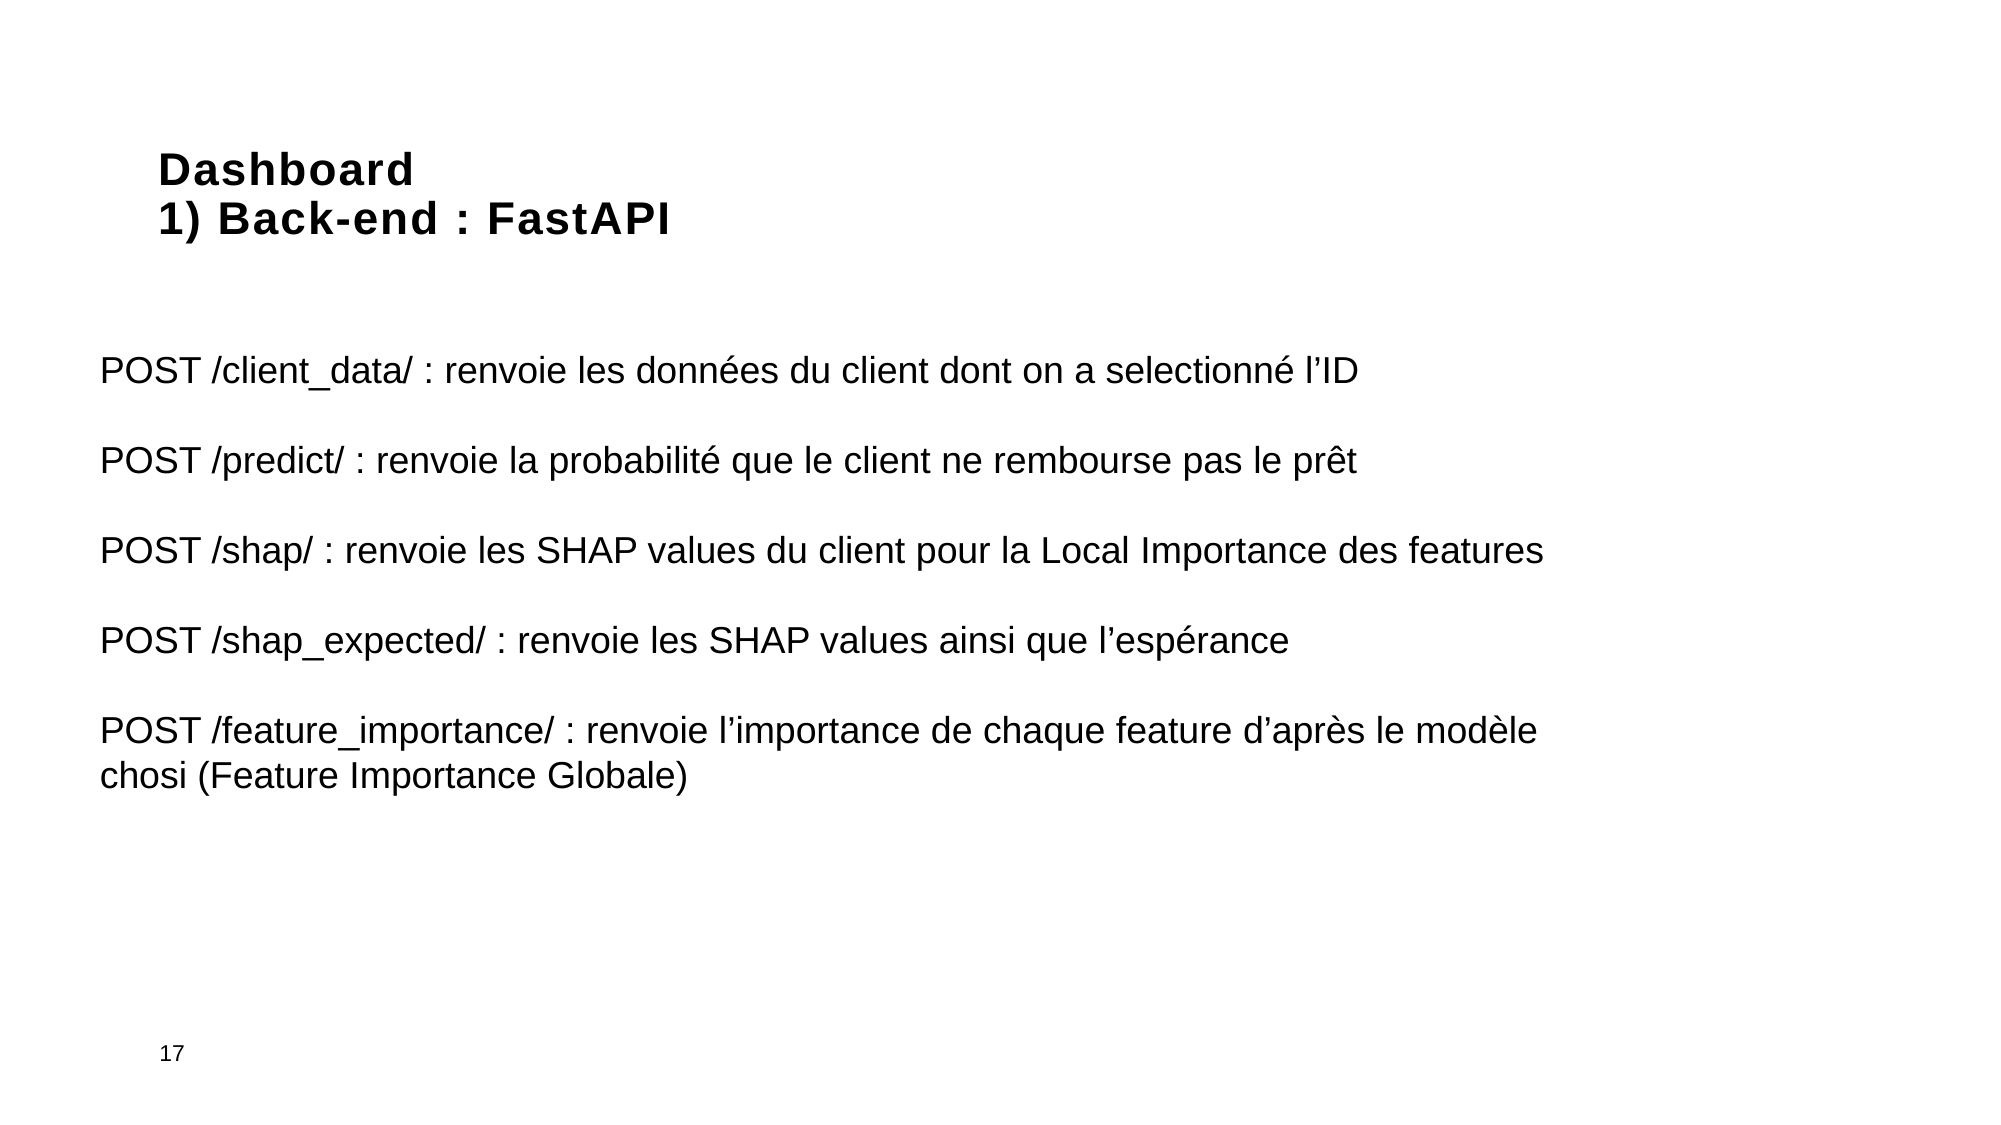

# Dashboard 1) Back-end : FastAPI

POST /client_data/ : renvoie les données du client dont on a selectionné l’ID

POST /predict/ : renvoie la probabilité que le client ne rembourse pas le prêt

POST /shap/ : renvoie les SHAP values du client pour la Local Importance des features

POST /shap_expected/ : renvoie les SHAP values ainsi que l’espérance

POST /feature_importance/ : renvoie l’importance de chaque feature d’après le modèle chosi (Feature Importance Globale)

17